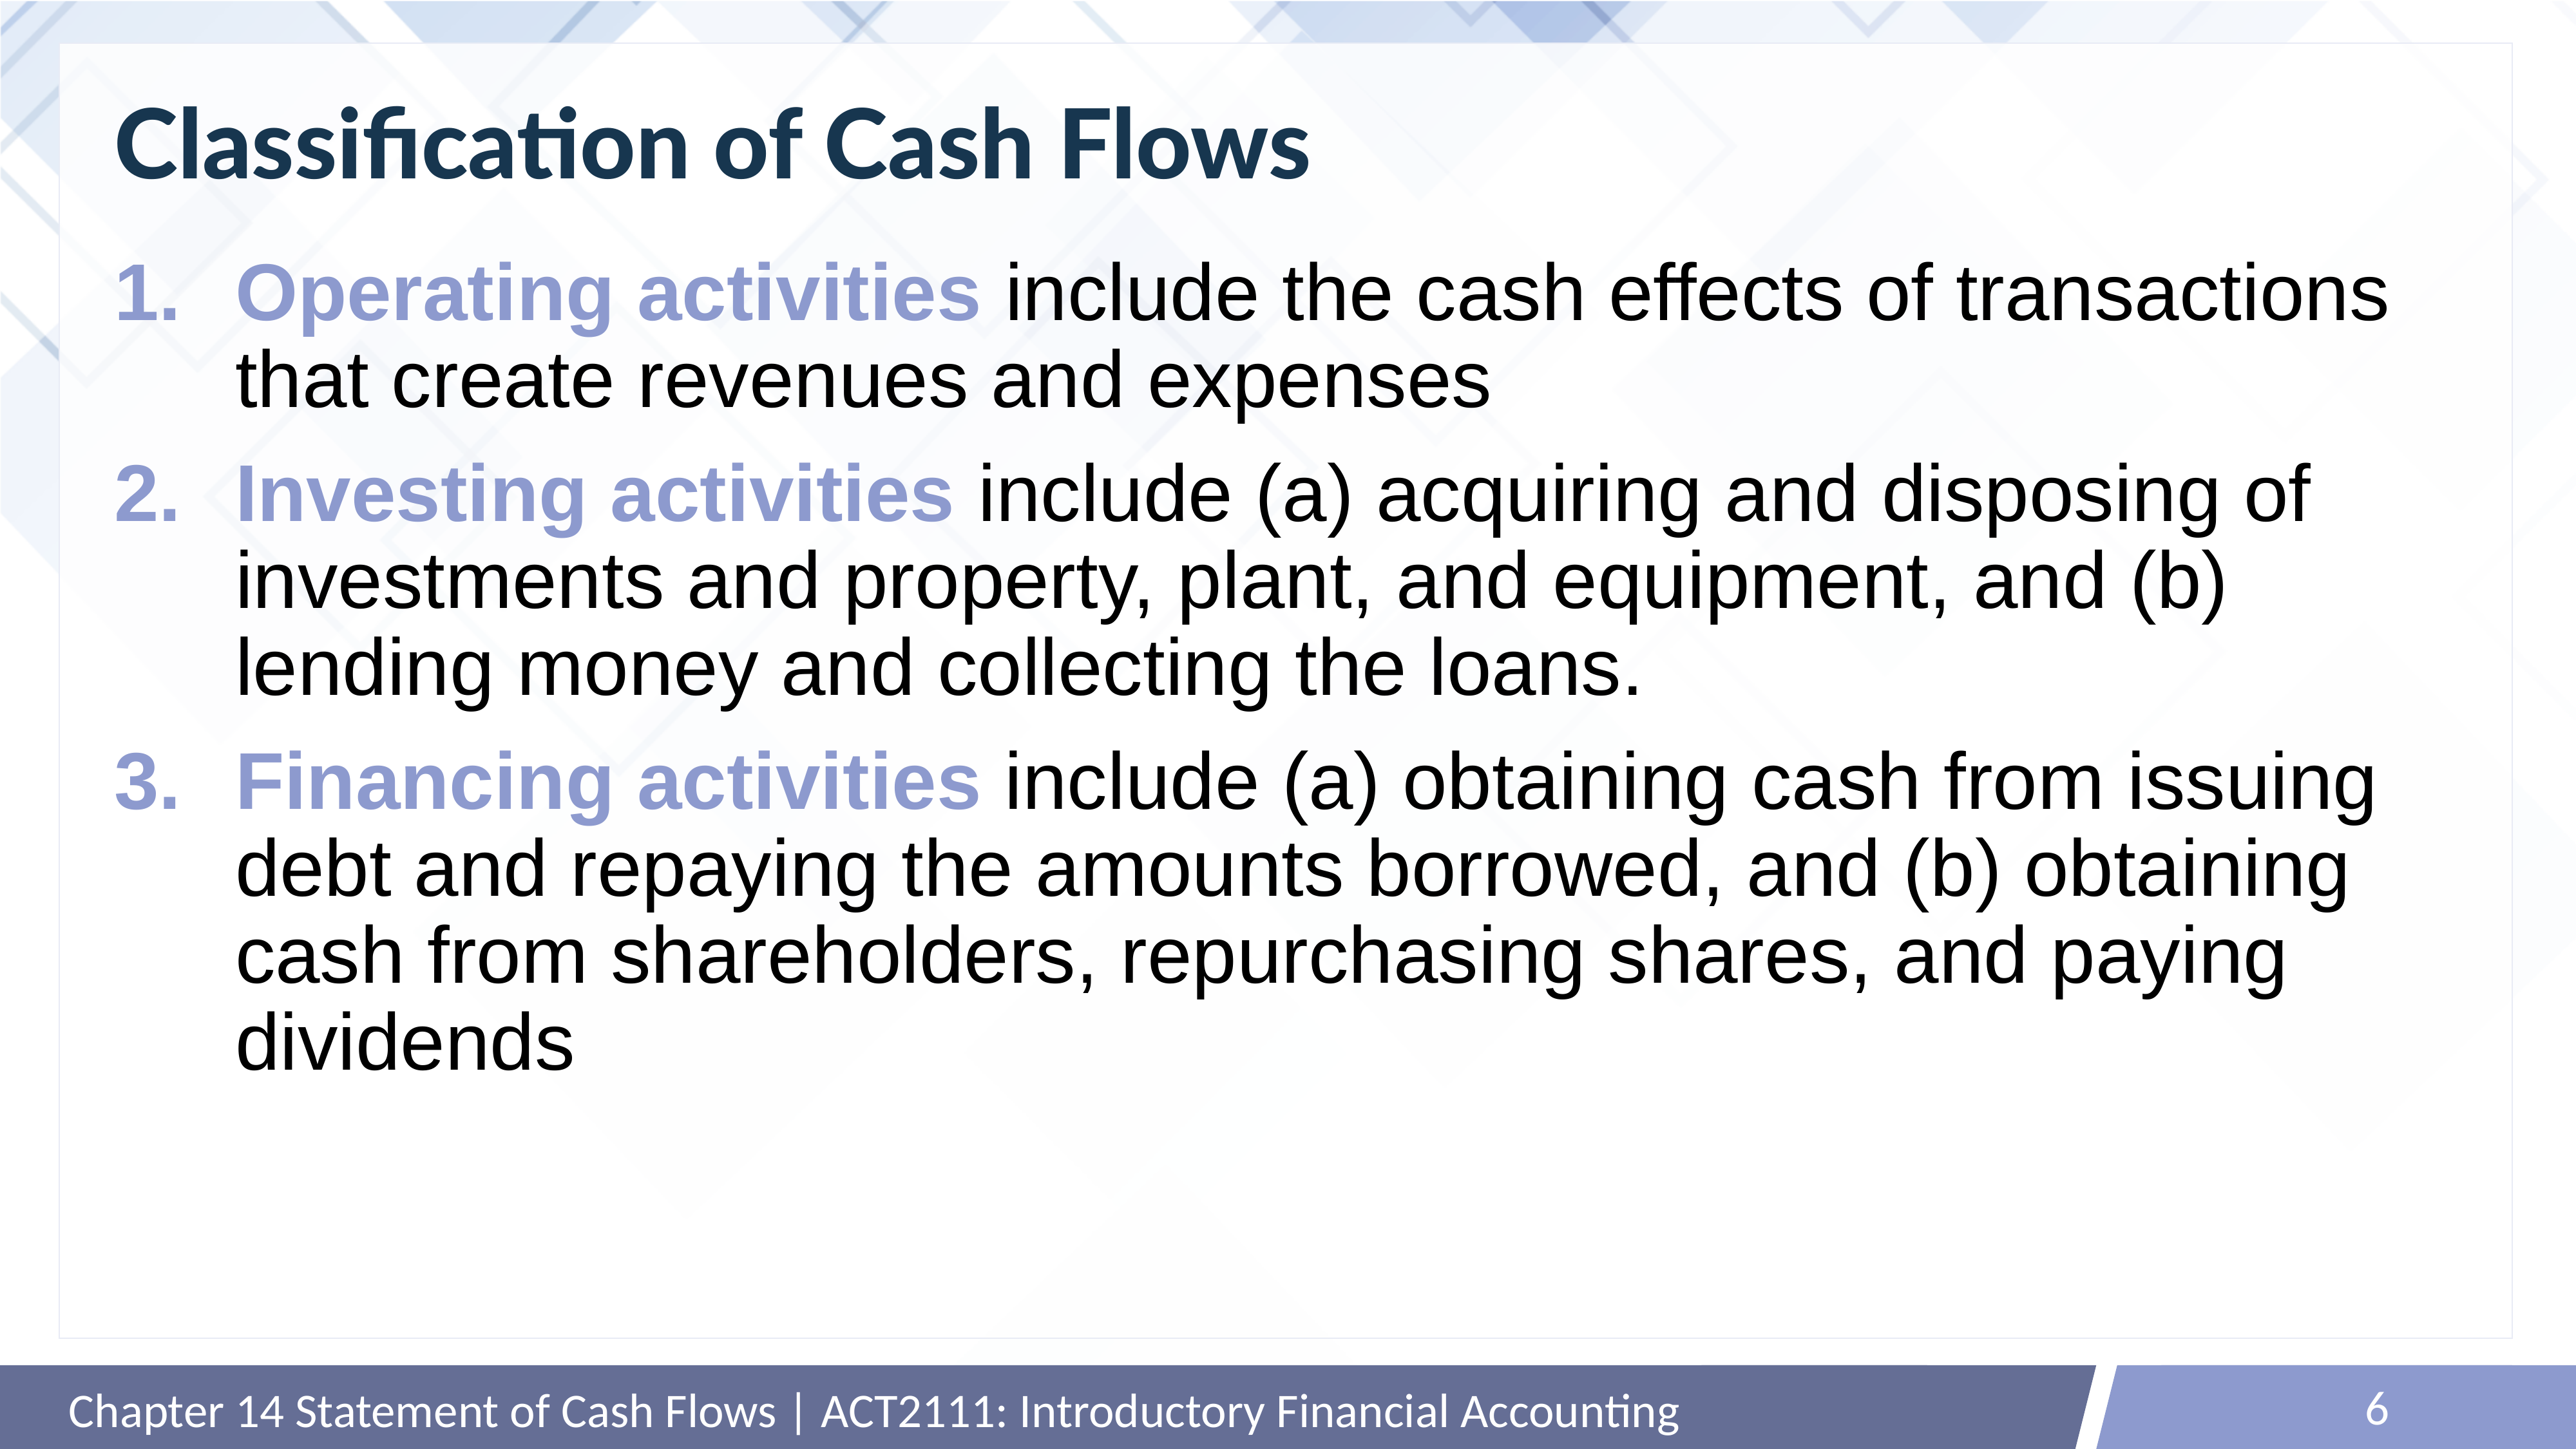

# Classification of Cash Flows
Operating activities include the cash effects of transactions that create revenues and expenses
Investing activities include (a) acquiring and disposing of investments and property, plant, and equipment, and (b) lending money and collecting the loans.
Financing activities include (a) obtaining cash from issuing debt and repaying the amounts borrowed, and (b) obtaining cash from shareholders, repurchasing shares, and paying dividends
6
Chapter 14 Statement of Cash Flows | ACT2111: Introductory Financial Accounting